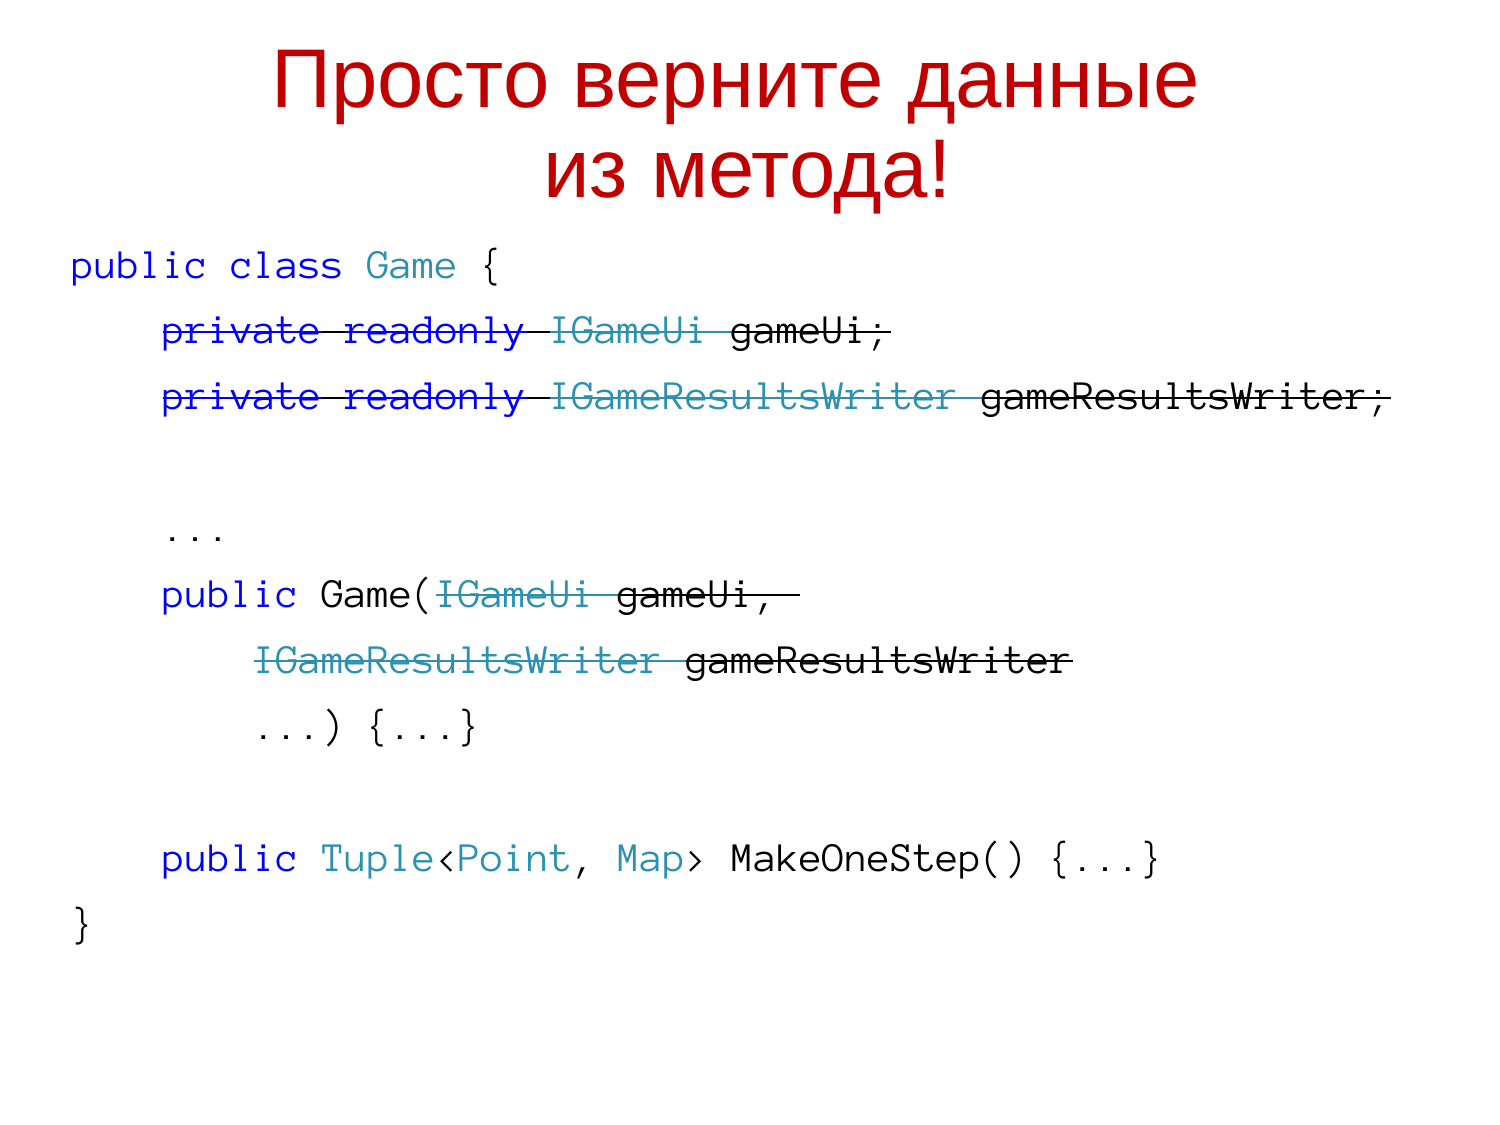

# Просто верните данные из метода!
public class Game {
    private readonly IGameUi gameUi;
    private readonly IGameResultsWriter gameResultsWriter;

    ...
    public Game(IGameUi gameUi,
        IGameResultsWriter gameResultsWriter
        ...) {...}

    public Tuple<Point, Map> MakeOneStep() {...}
}